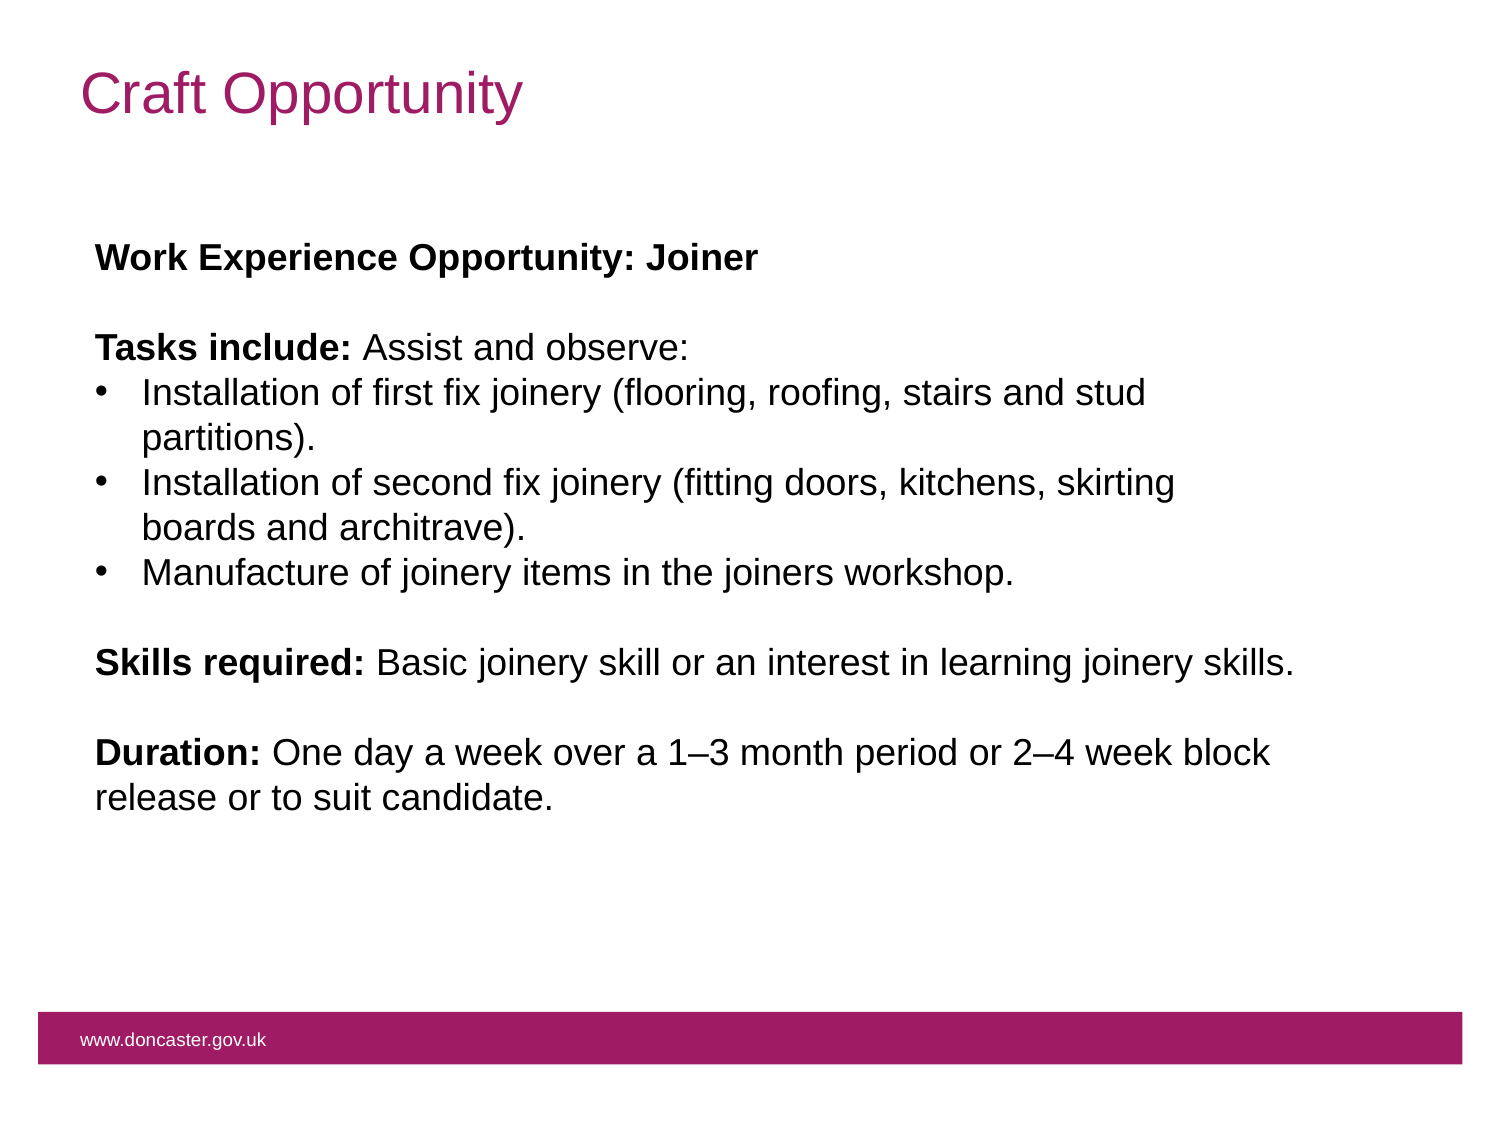

# Craft Opportunity
Work Experience Opportunity: Joiner

Tasks include: Assist and observe:
Installation of first fix joinery (flooring, roofing, stairs and stud partitions).
Installation of second fix joinery (fitting doors, kitchens, skirting boards and architrave).
Manufacture of joinery items in the joiners workshop.

Skills required: Basic joinery skill or an interest in learning joinery skills.

Duration: One day a week over a 1–3 month period or 2–4 week block release or to suit candidate.